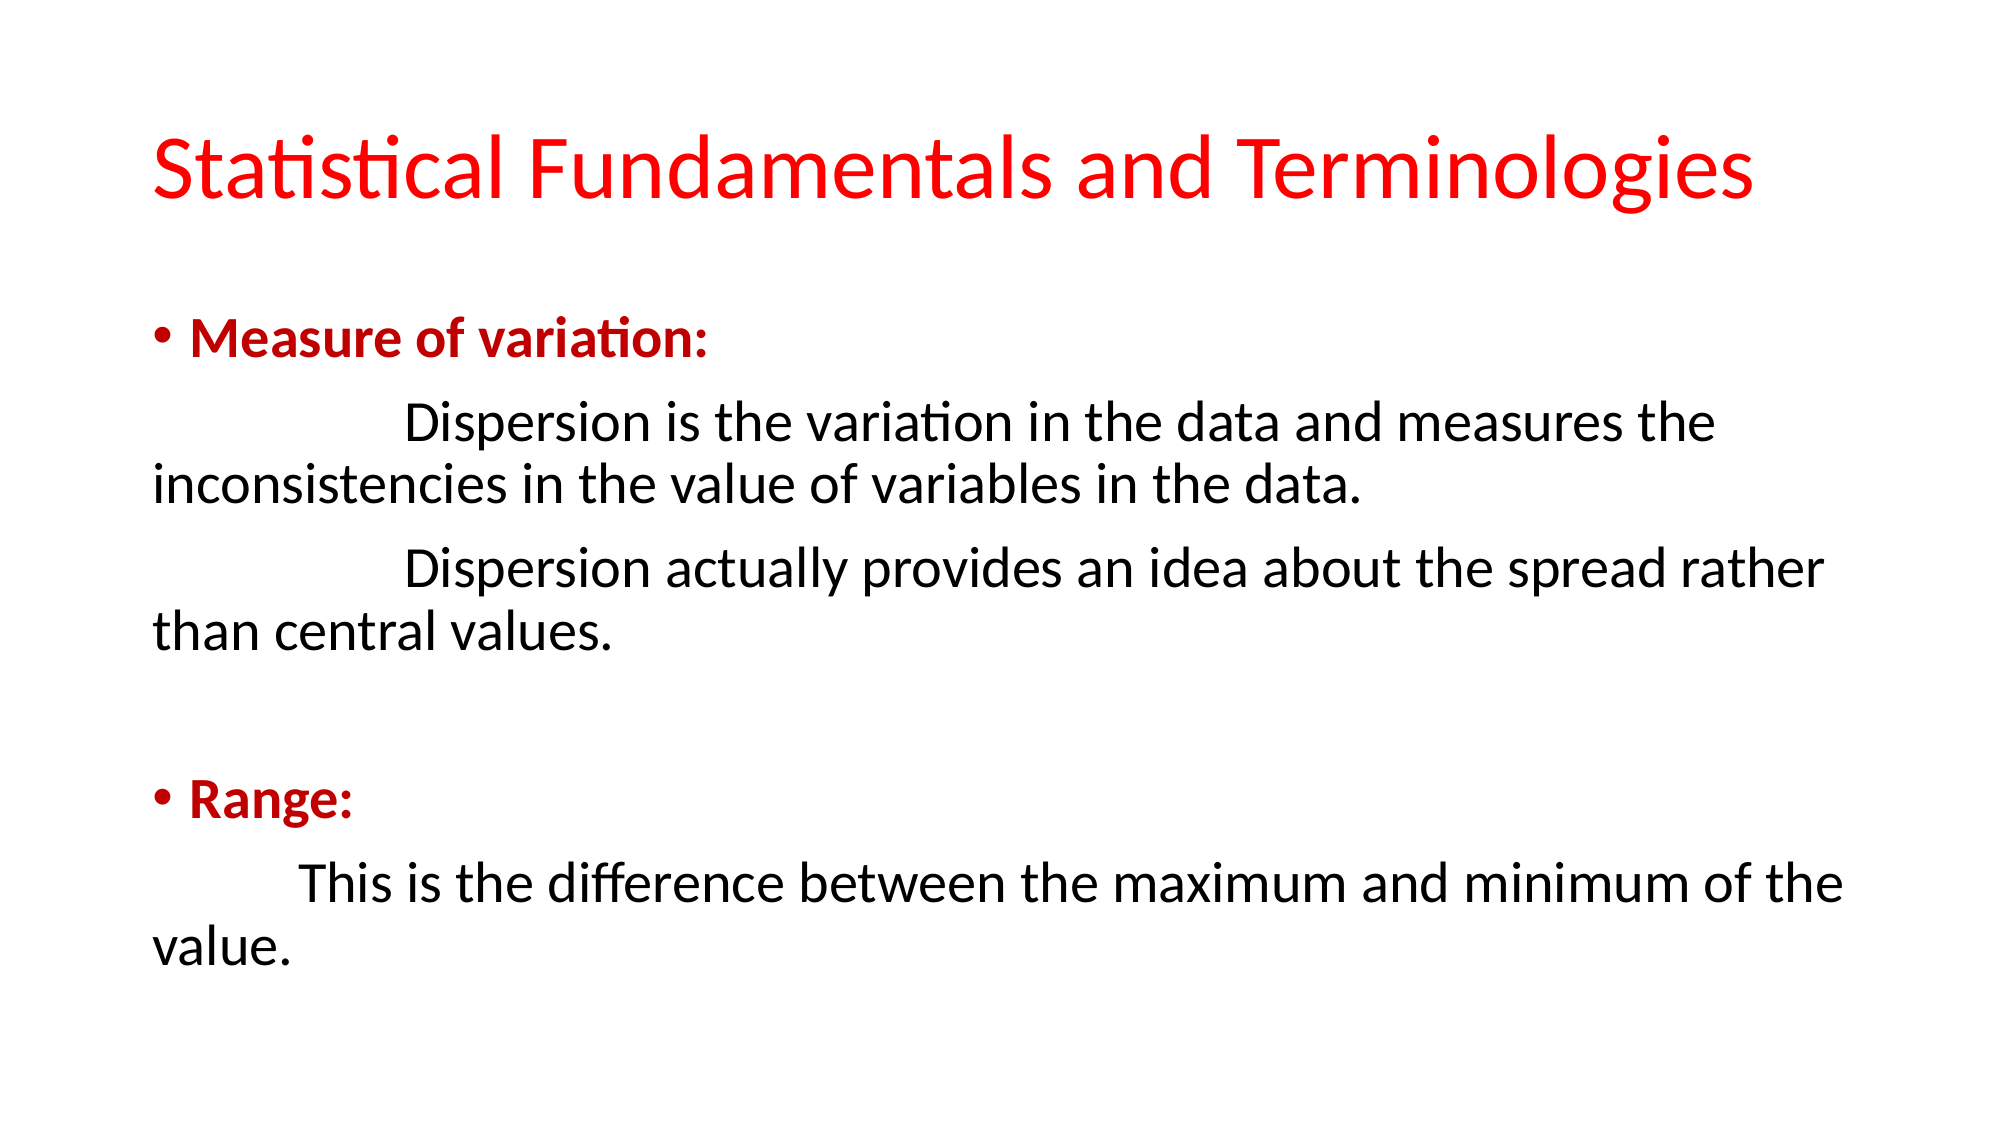

# Statistical Fundamentals and Terminologies
Measure of variation:
                   Dispersion is the variation in the data and measures the inconsistencies in the value of variables in the data.
                   Dispersion actually provides an idea about the spread rather than central values.

Range:
           This is the difference between the maximum and minimum of the value.